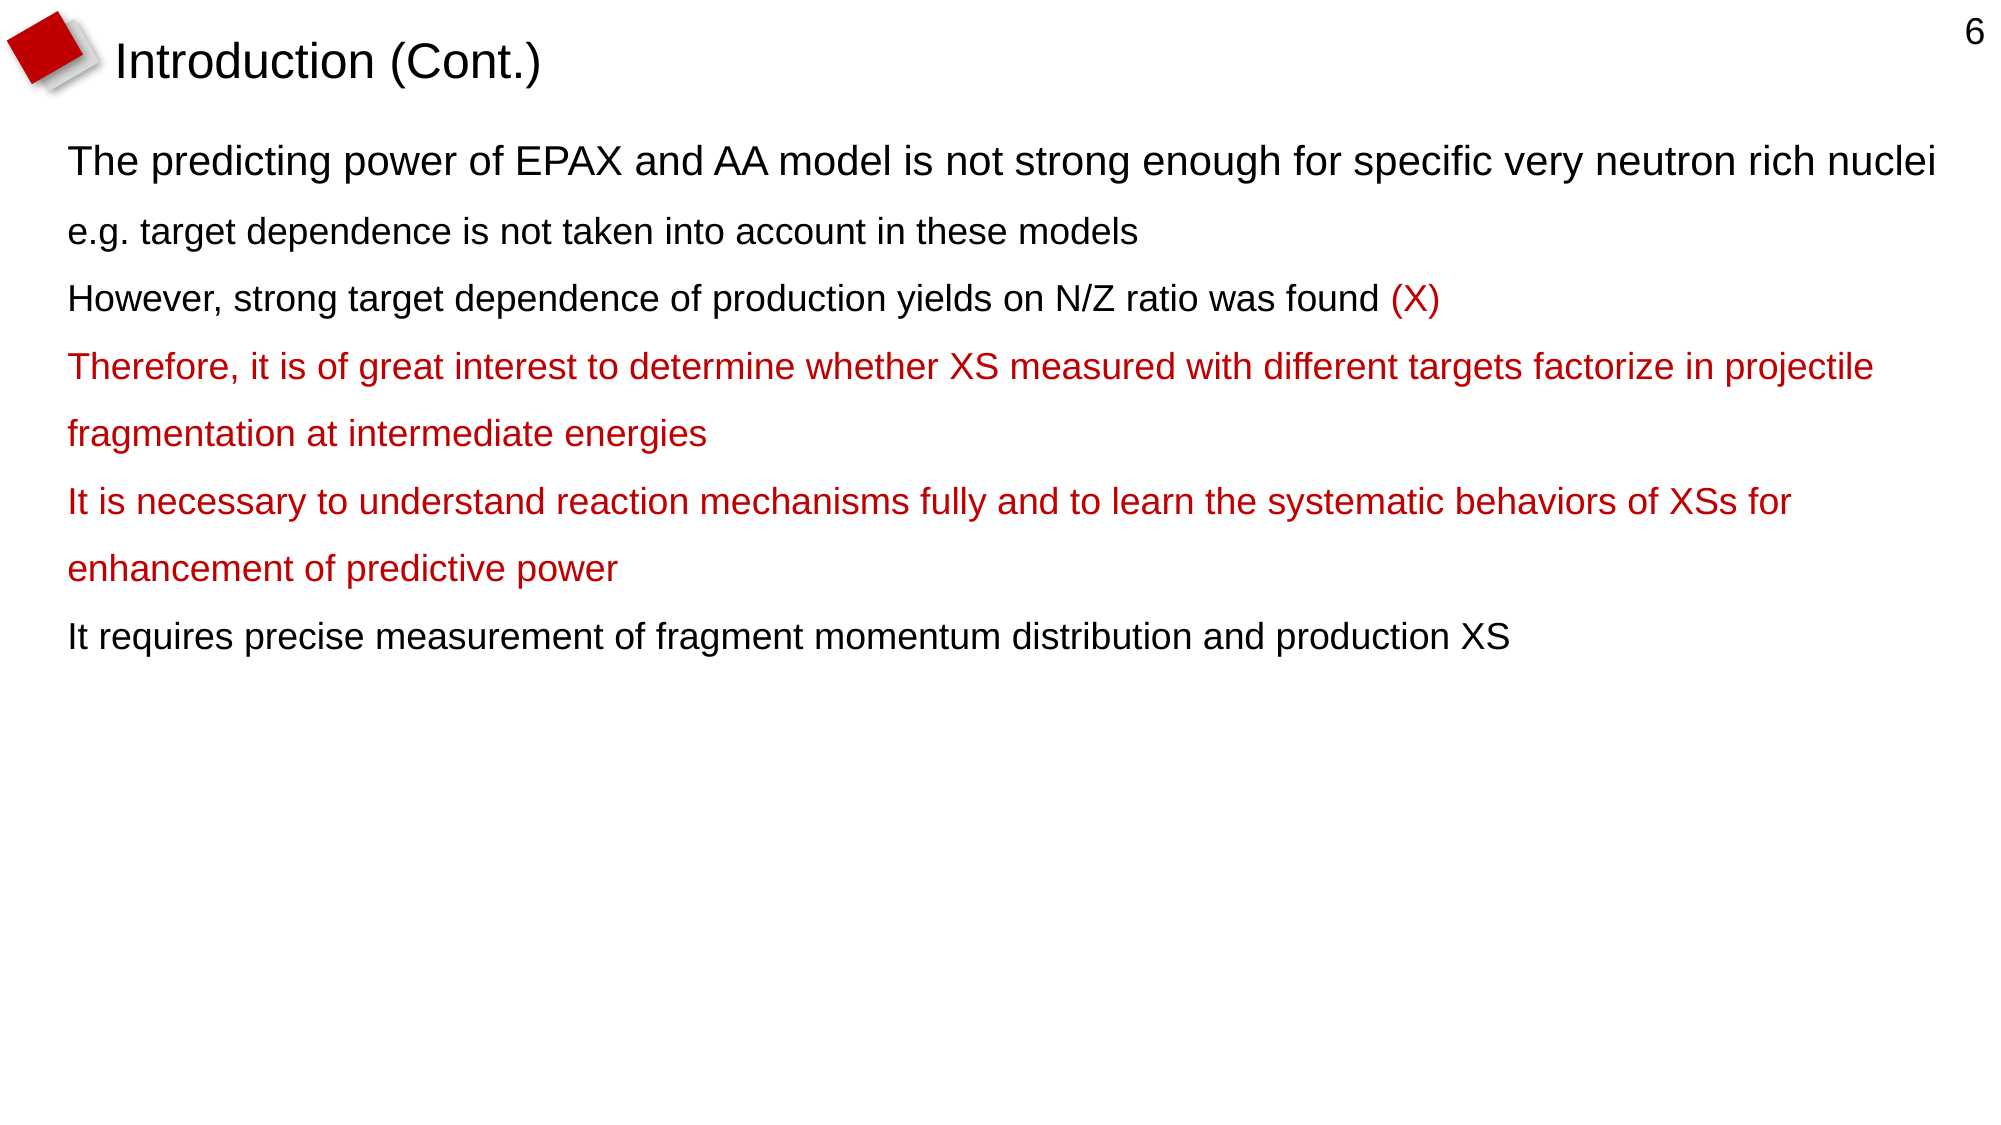

6
Introduction (Cont.)
The predicting power of EPAX and AA model is not strong enough for specific very neutron rich nuclei
e.g. target dependence is not taken into account in these models
However, strong target dependence of production yields on N/Z ratio was found (X)
Therefore, it is of great interest to determine whether XS measured with different targets factorize in projectile fragmentation at intermediate energies
It is necessary to understand reaction mechanisms fully and to learn the systematic behaviors of XSs for enhancement of predictive power
It requires precise measurement of fragment momentum distribution and production XS